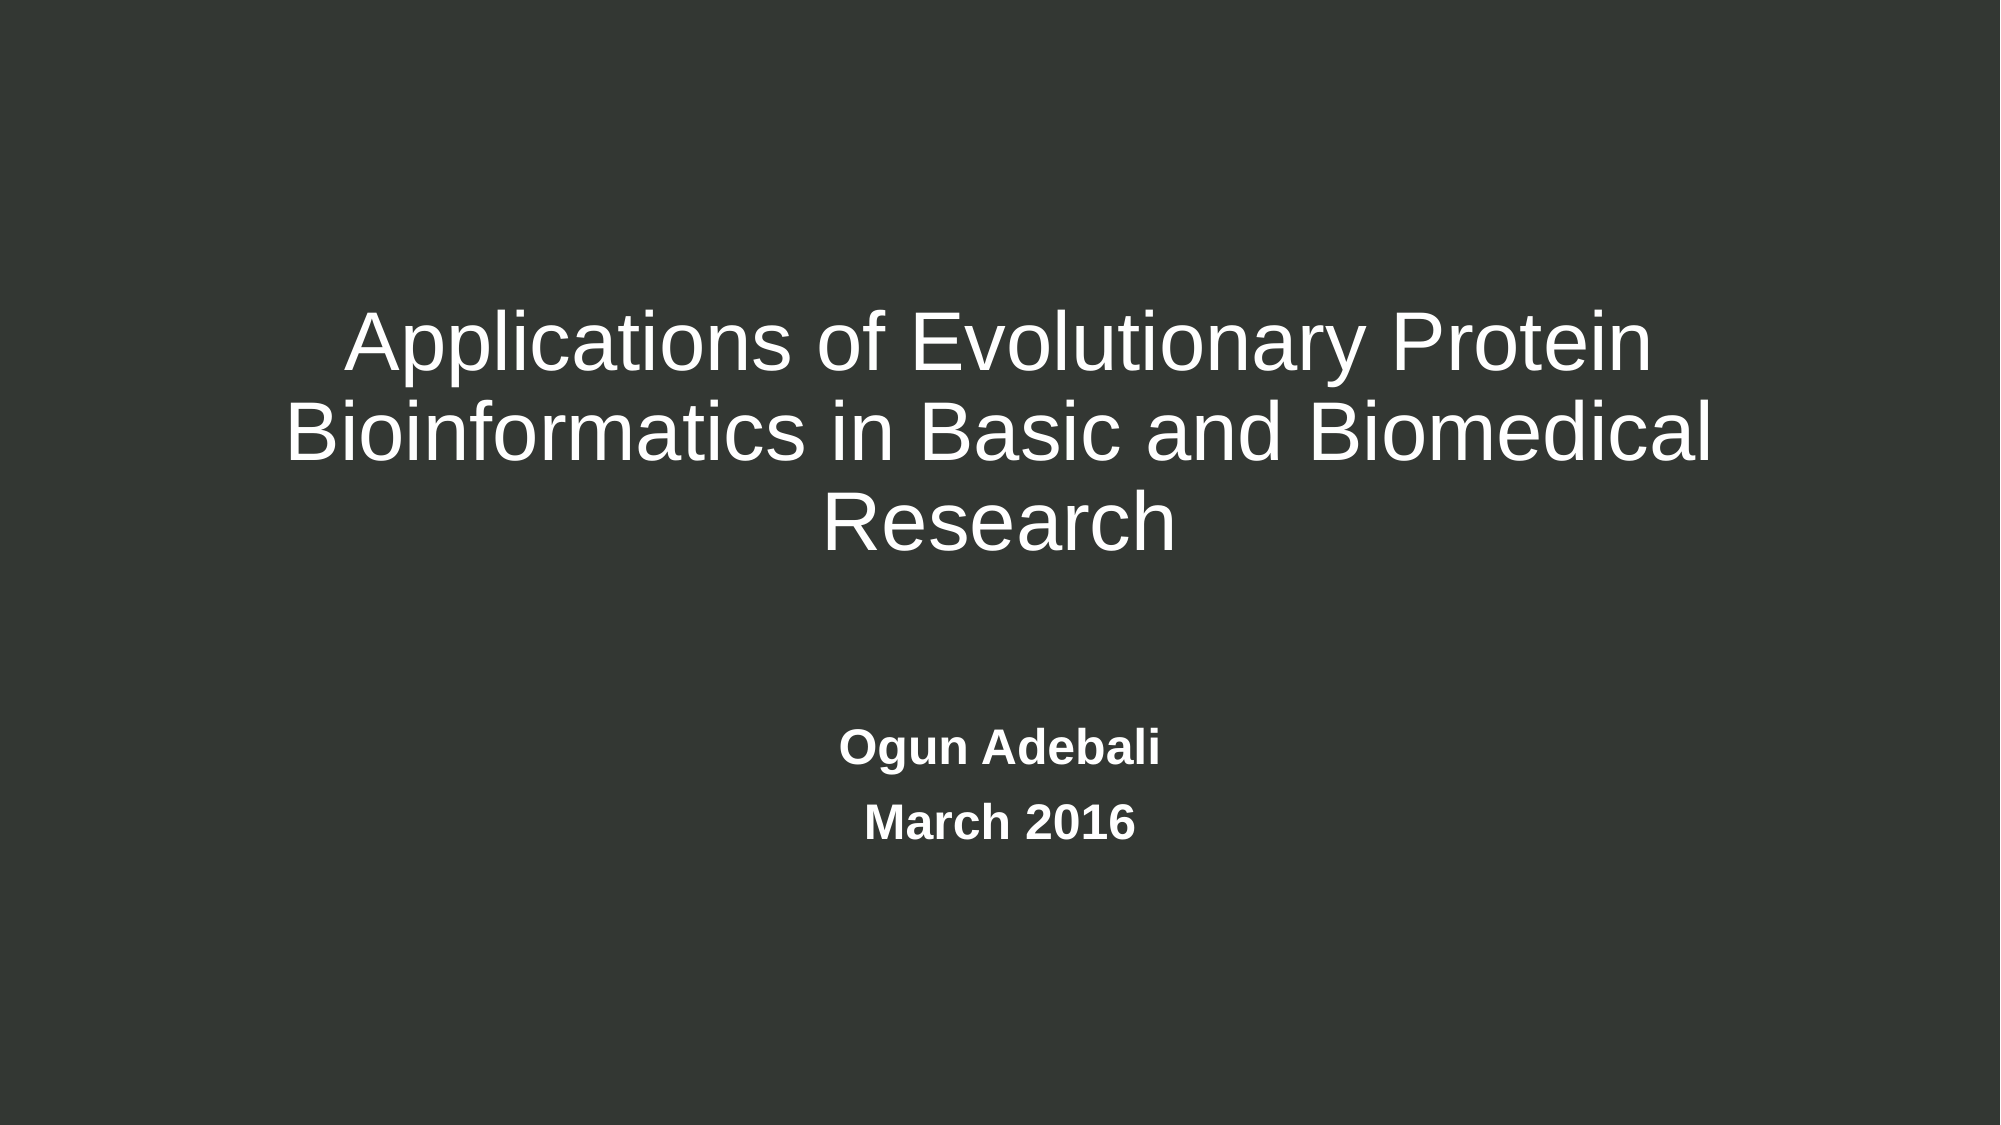

# Applications of Evolutionary Protein Bioinformatics in Basic and Biomedical Research
Ogun Adebali
March 2016